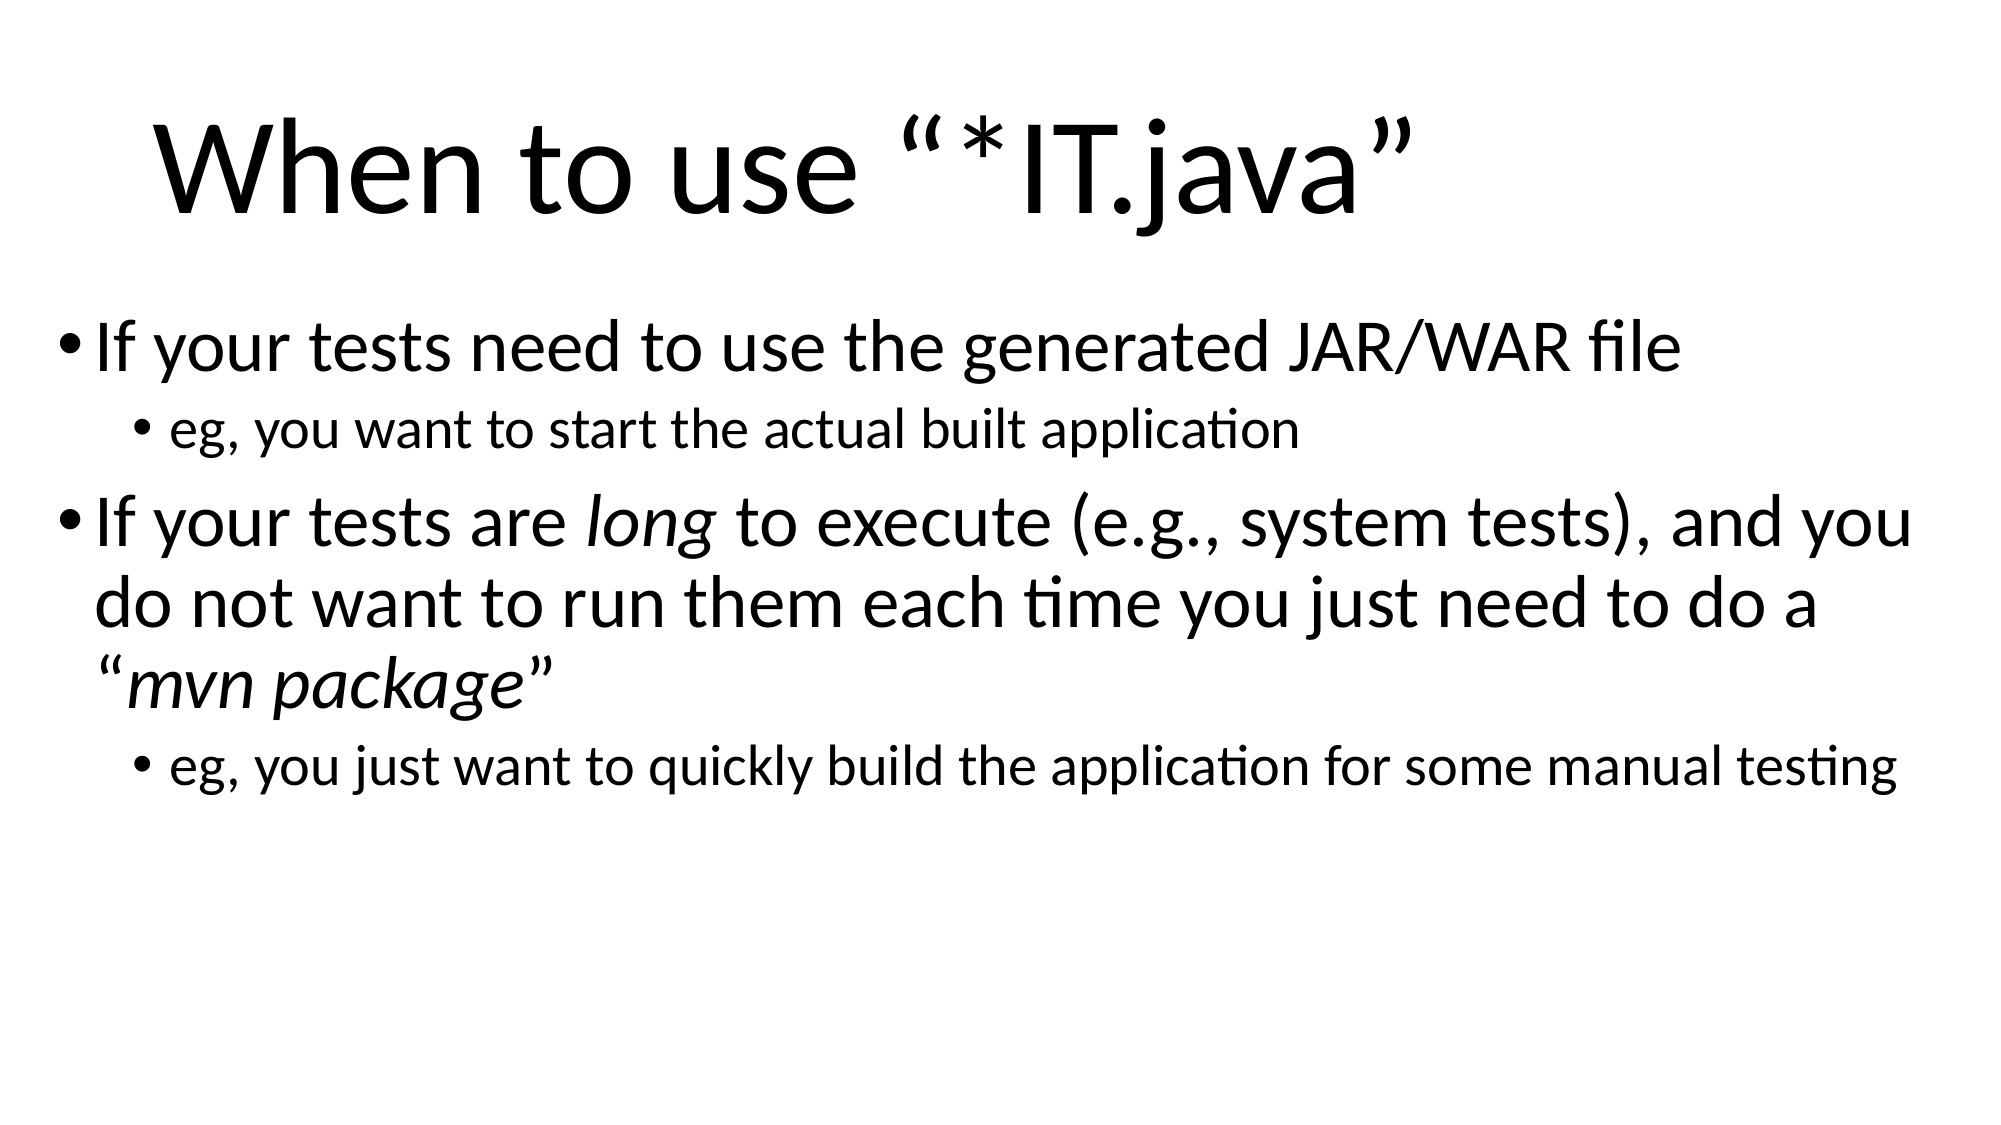

# When to use “*IT.java”
If your tests need to use the generated JAR/WAR file
eg, you want to start the actual built application
If your tests are long to execute (e.g., system tests), and you do not want to run them each time you just need to do a “mvn package”
eg, you just want to quickly build the application for some manual testing